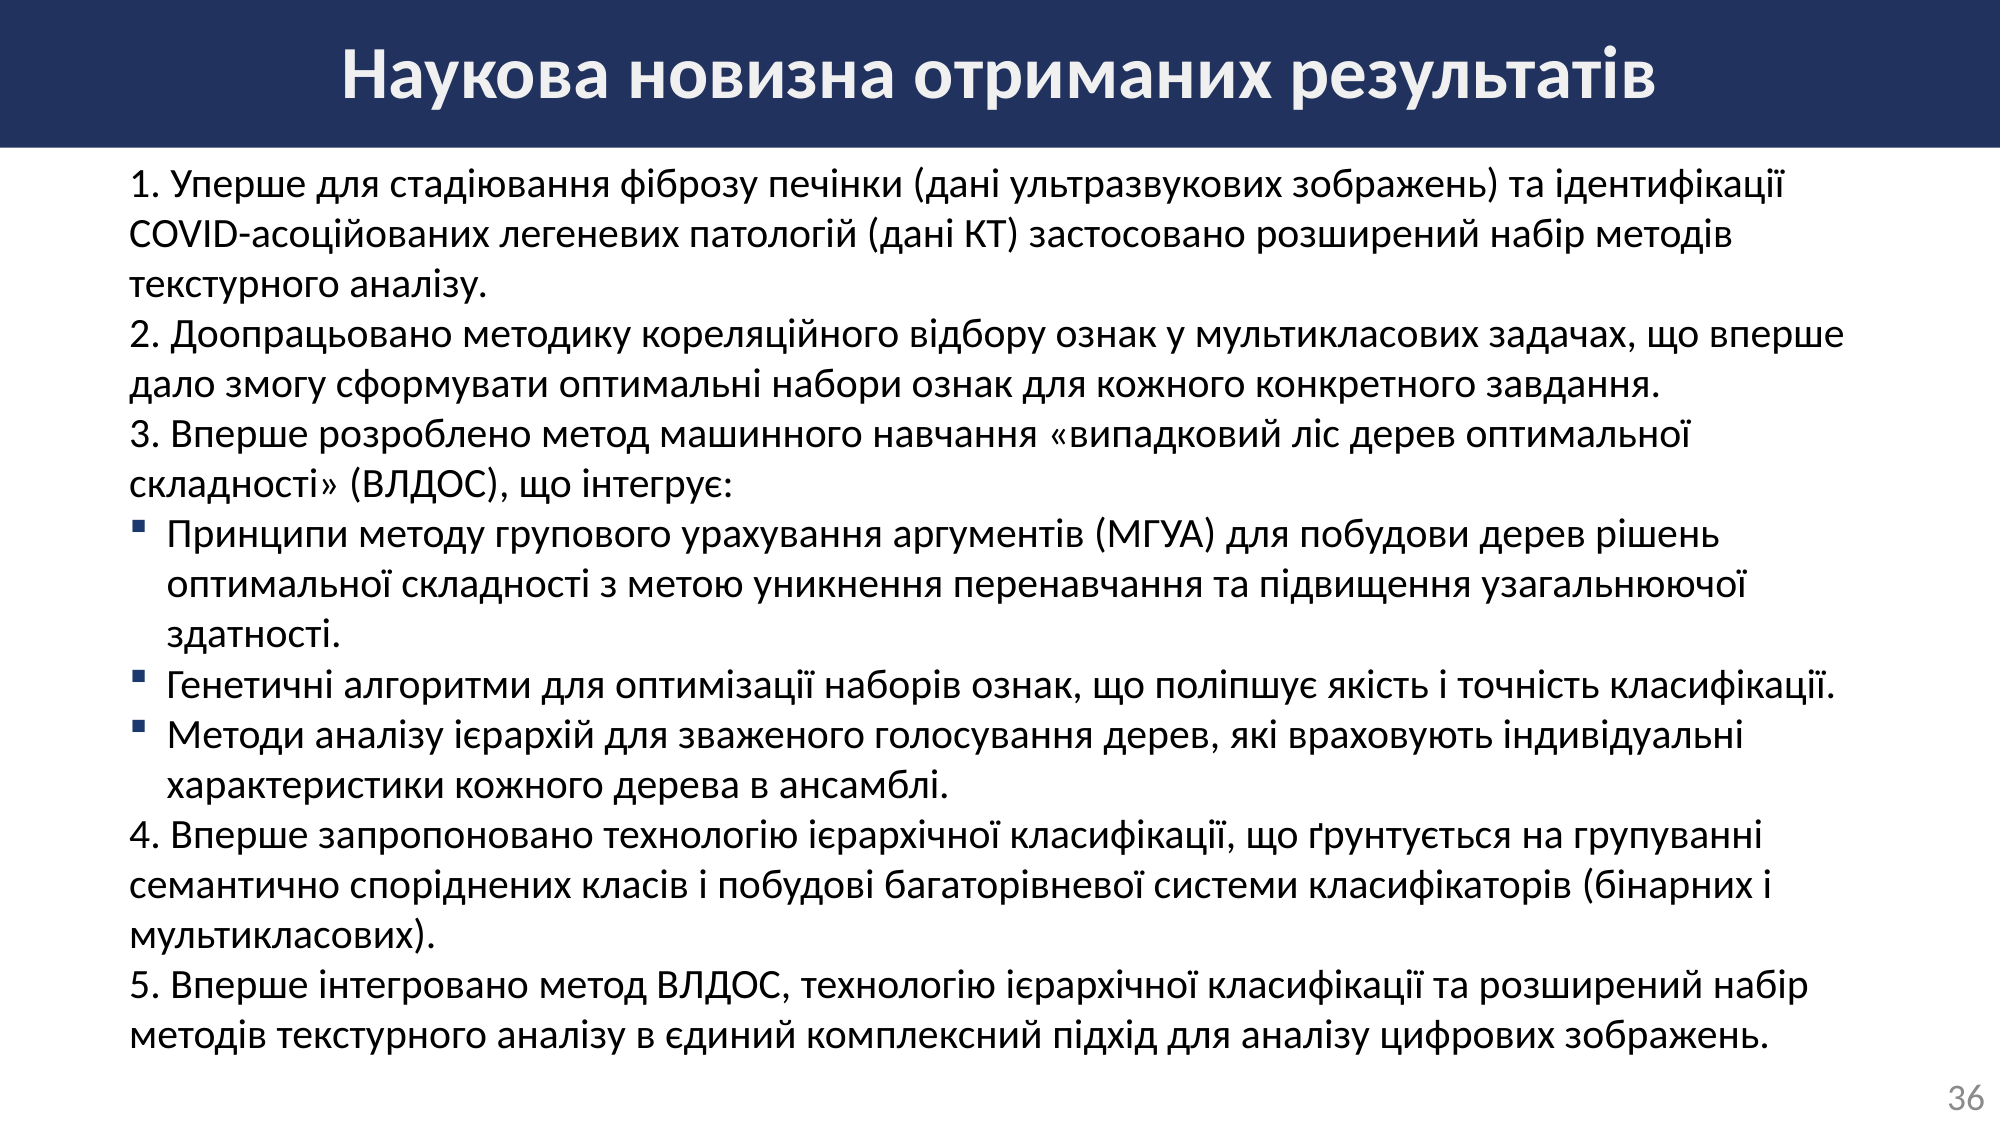

# Наукова новизна отриманих результатів
1. Уперше для стадіювання фіброзу печінки (дані ультразвукових зображень) та ідентифікації COVID-асоційованих легеневих патологій (дані КТ) застосовано розширений набір методів текстурного аналізу.
2. Доопрацьовано методику кореляційного відбору ознак у мультикласових задачах, що вперше дало змогу сформувати оптимальні набори ознак для кожного конкретного завдання.
3. Вперше розроблено метод машинного навчання «випадковий ліс дерев оптимальної складності» (ВЛДОС), що інтегрує:
Принципи методу групового урахування аргументів (МГУА) для побудови дерев рішень оптимальної складності з метою уникнення перенавчання та підвищення узагальнюючої здатності.
Генетичні алгоритми для оптимізації наборів ознак, що поліпшує якість і точність класифікації.
Методи аналізу ієрархій для зваженого голосування дерев, які враховують індивідуальні характеристики кожного дерева в ансамблі.
4. Вперше запропоновано технологію ієрархічної класифікації, що ґрунтується на групуванні семантично споріднених класів і побудові багаторівневої системи класифікаторів (бінарних і мультикласових).
5. Вперше інтегровано метод ВЛДОС, технологію ієрархічної класифікації та розширений набір методів текстурного аналізу в єдиний комплексний підхід для аналізу цифрових зображень.
36